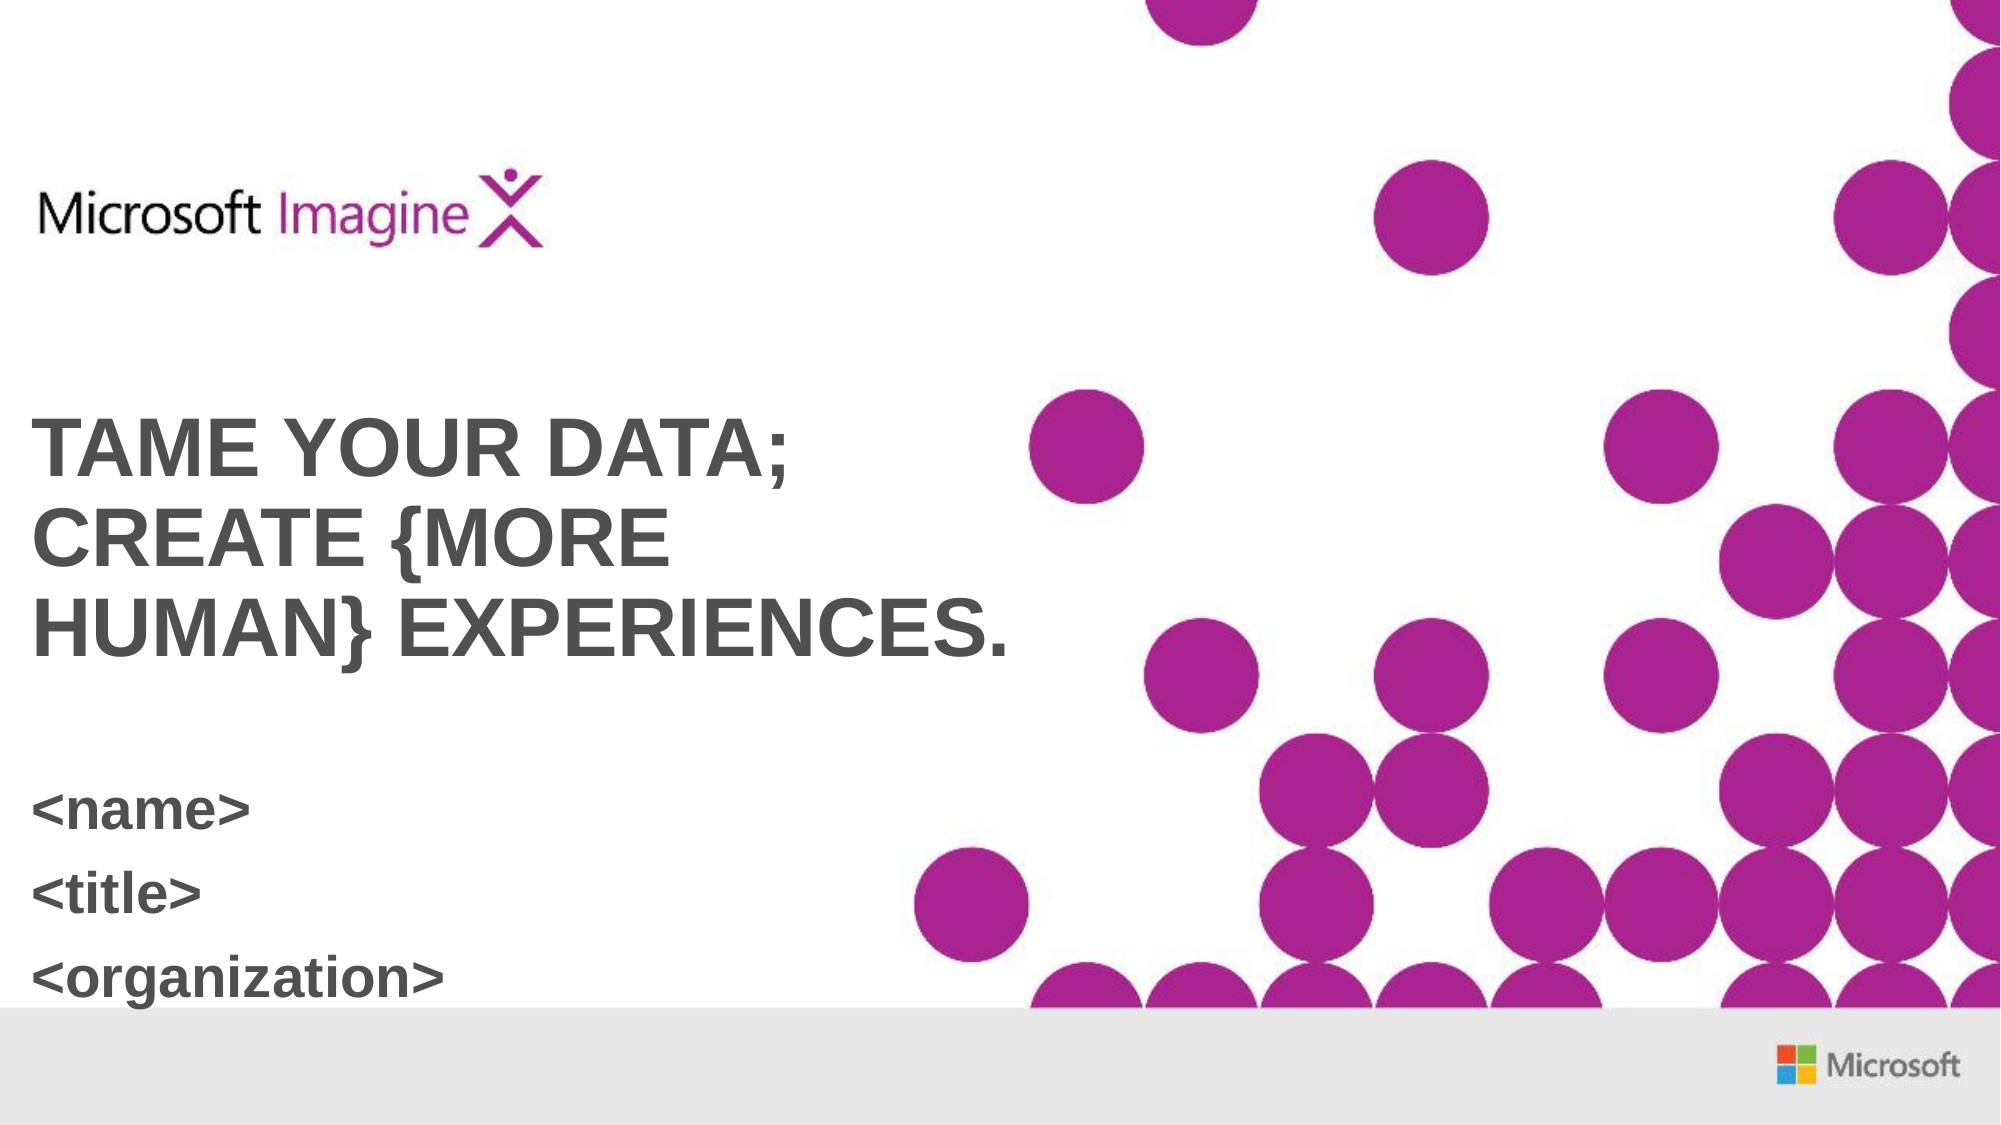

Tame your Data; Create {more human} Experiences.

<name>
<title>
<organization>